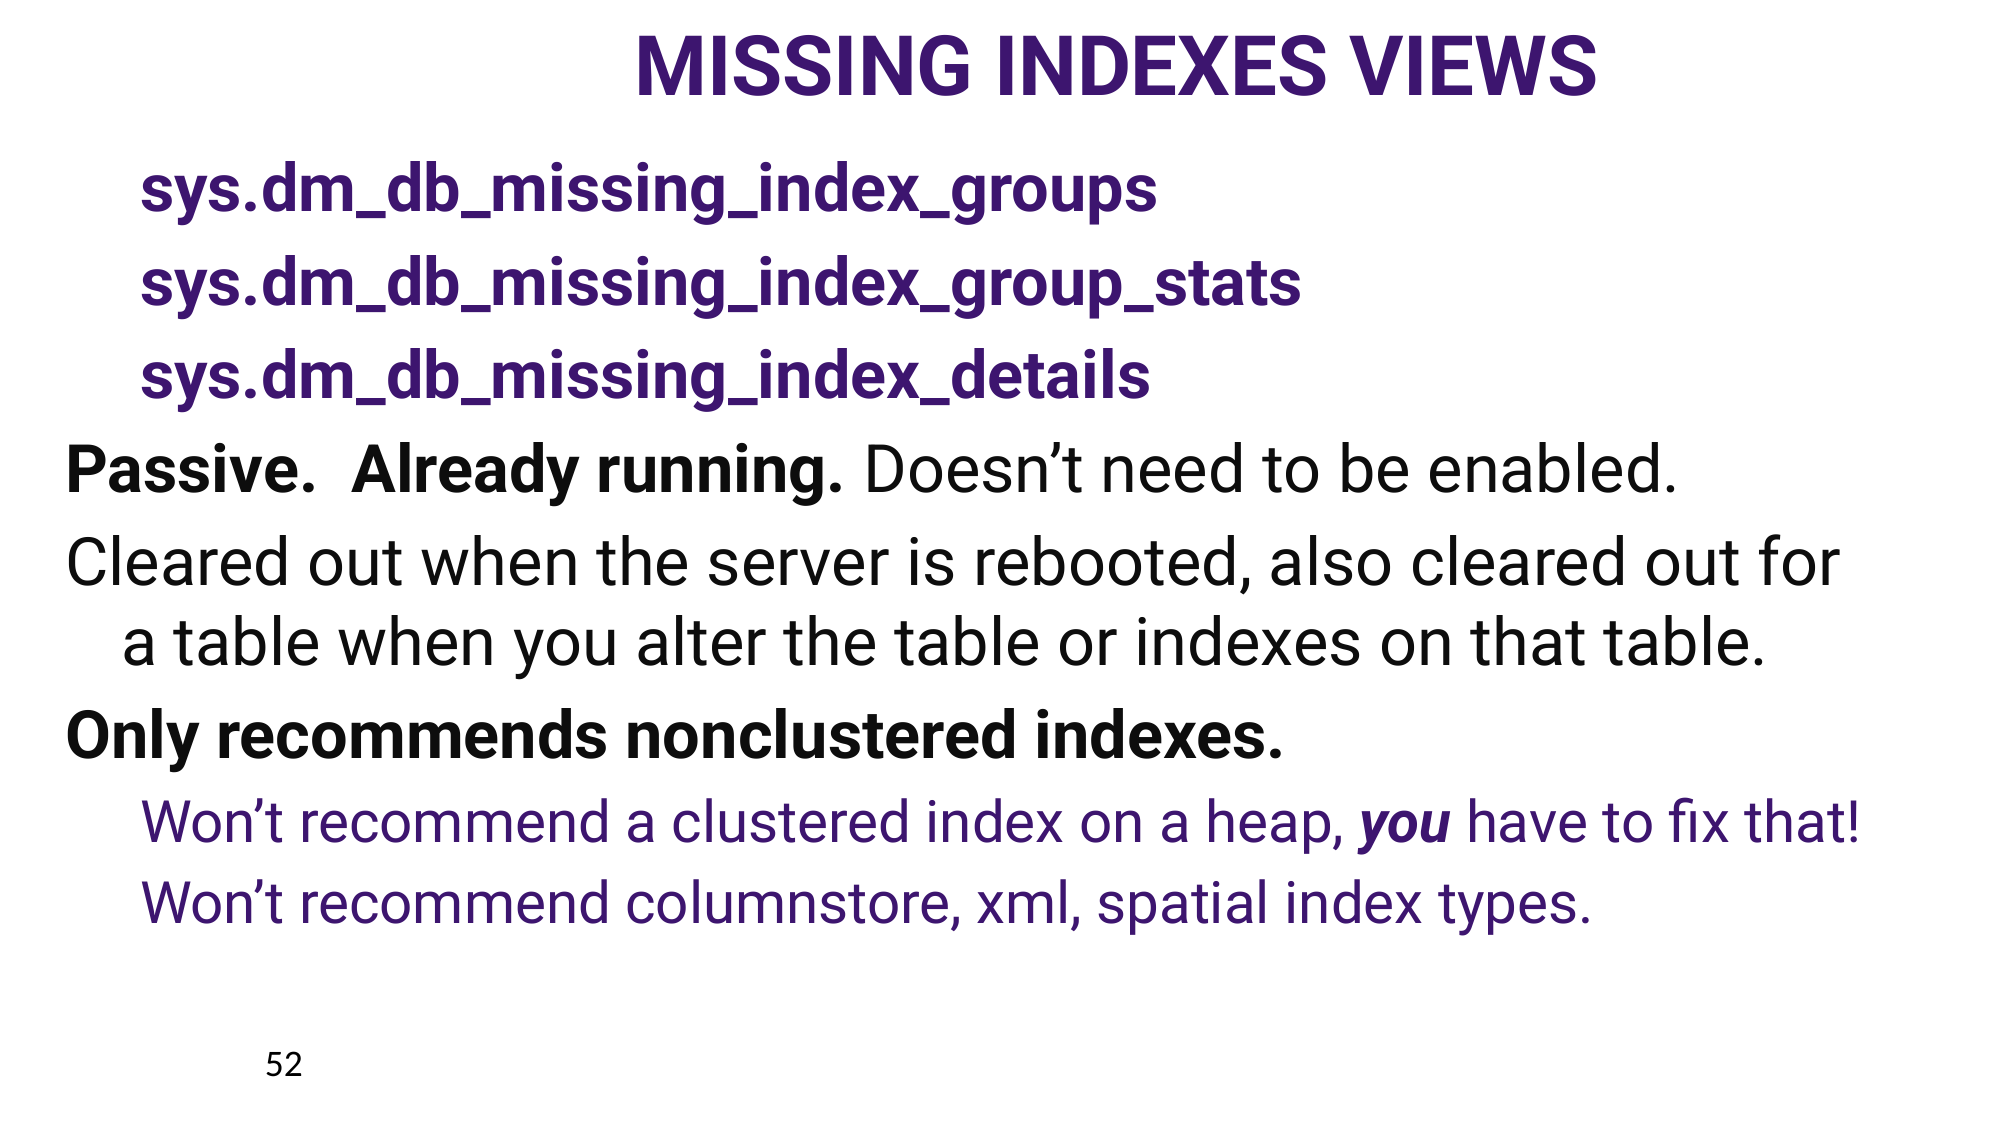

# Missing Indexes Views
sys.dm_db_missing_index_groups
sys.dm_db_missing_index_group_stats
sys.dm_db_missing_index_details
Passive.  Already running. Doesn’t need to be enabled.
Cleared out when the server is rebooted, also cleared out for a table when you alter the table or indexes on that table.
Only recommends nonclustered indexes.
Won’t recommend a clustered index on a heap, you have to fix that!
Won’t recommend columnstore, xml, spatial index types.
52